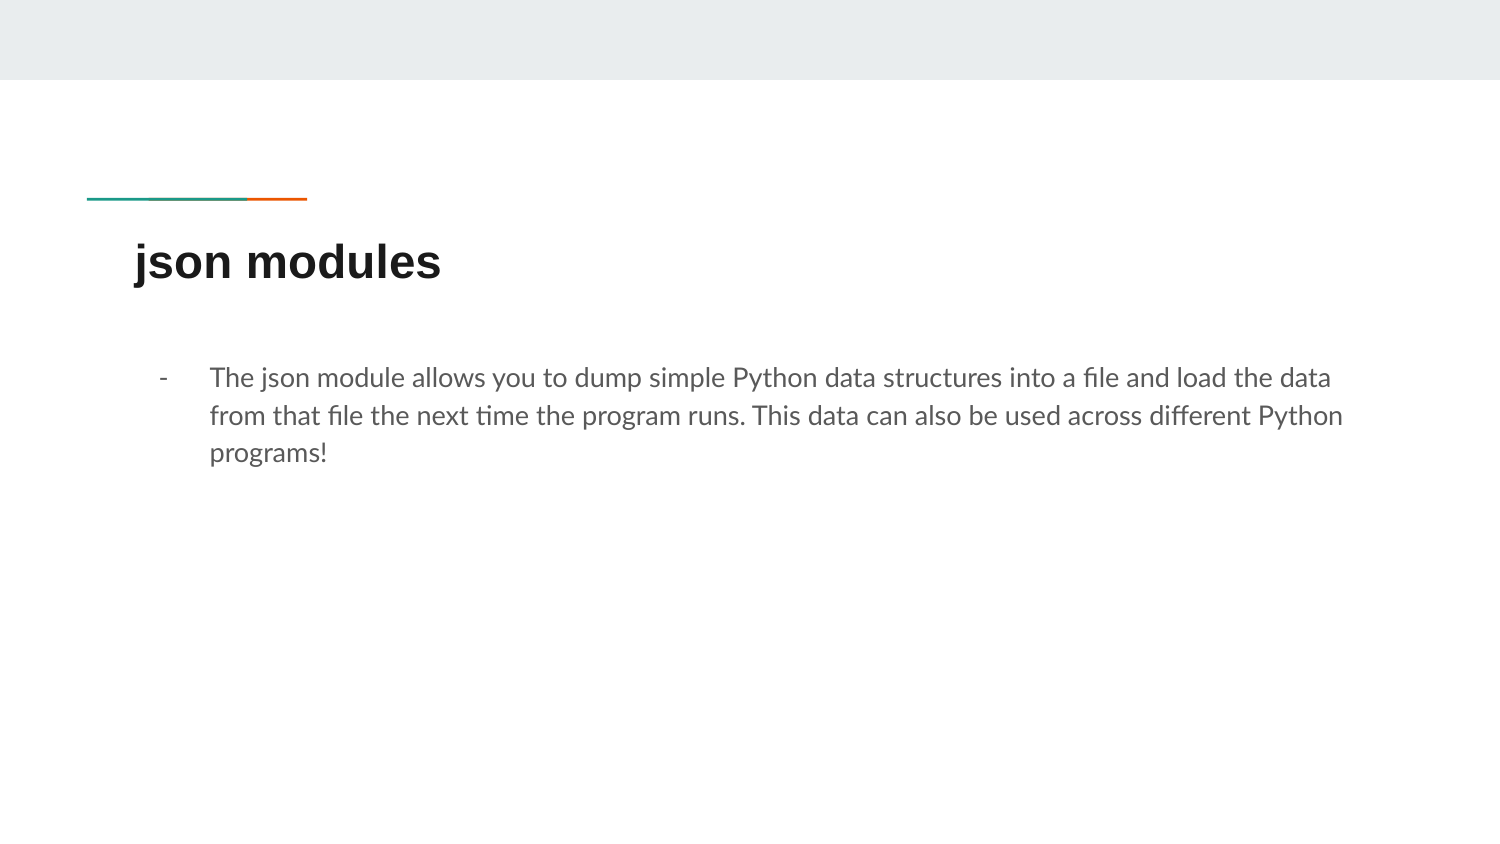

# json modules
The json module allows you to dump simple Python data structures into a file and load the data from that file the next time the program runs. This data can also be used across different Python programs!